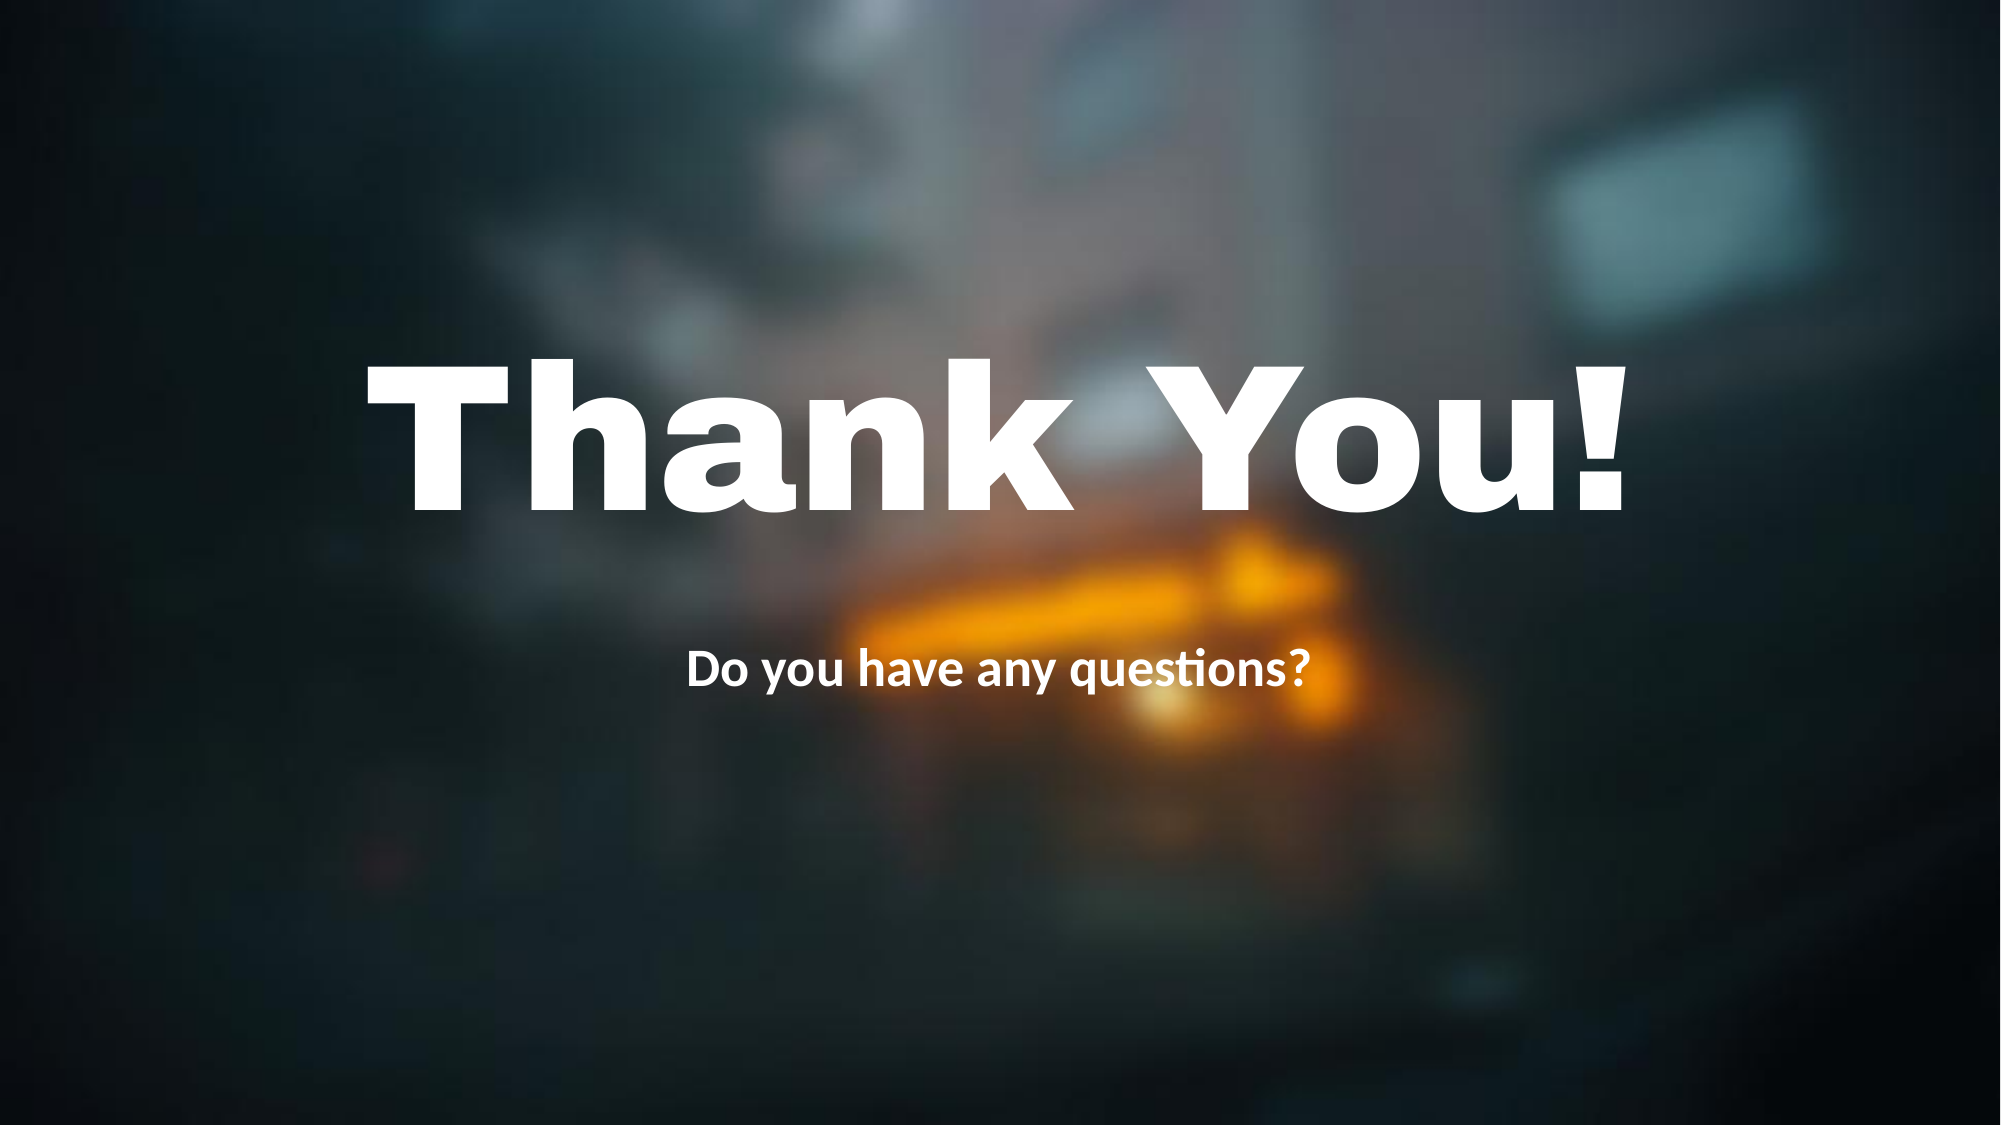

We are excited to expand Count-It to unlock new possibilities tailored for managing college supplies. Our vision includes enhancing accountability through detailed tracking and reporting, ensuring every item is accounted for with precision. Additionally, we aim to streamline operations, making the management of college supplies more efficient and seamless. With these enhancements, Count-It will transform inventory management into a transparent, reliable, and optimized process, perfectly suited for the dynamic needs of educational institutions.
Thank You!
Do you have any questions?